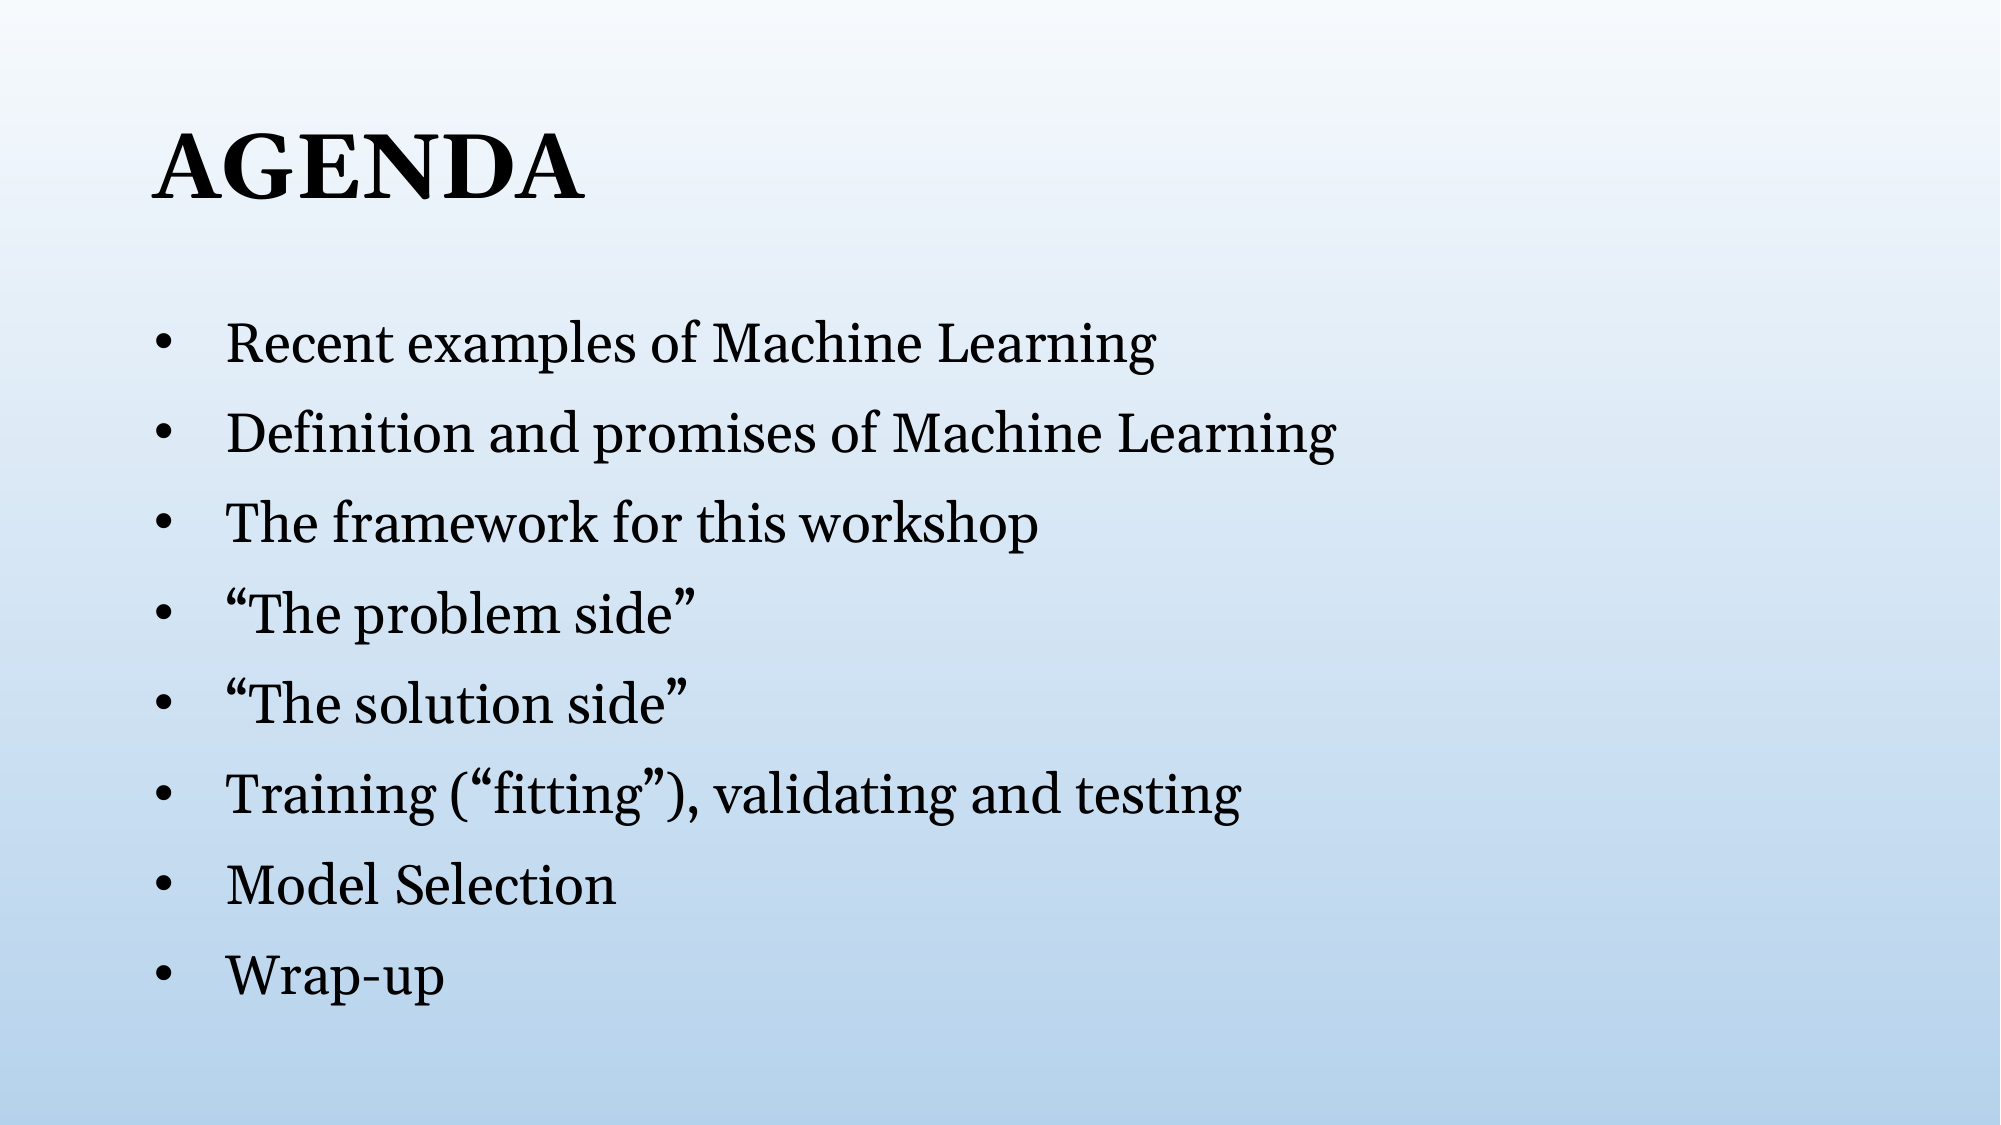

# AGENDA
Recent examples of Machine Learning
Definition and promises of Machine Learning
The framework for this workshop
“The problem side”
“The solution side”
Training (“fitting”), validating and testing
Model Selection
Wrap-up